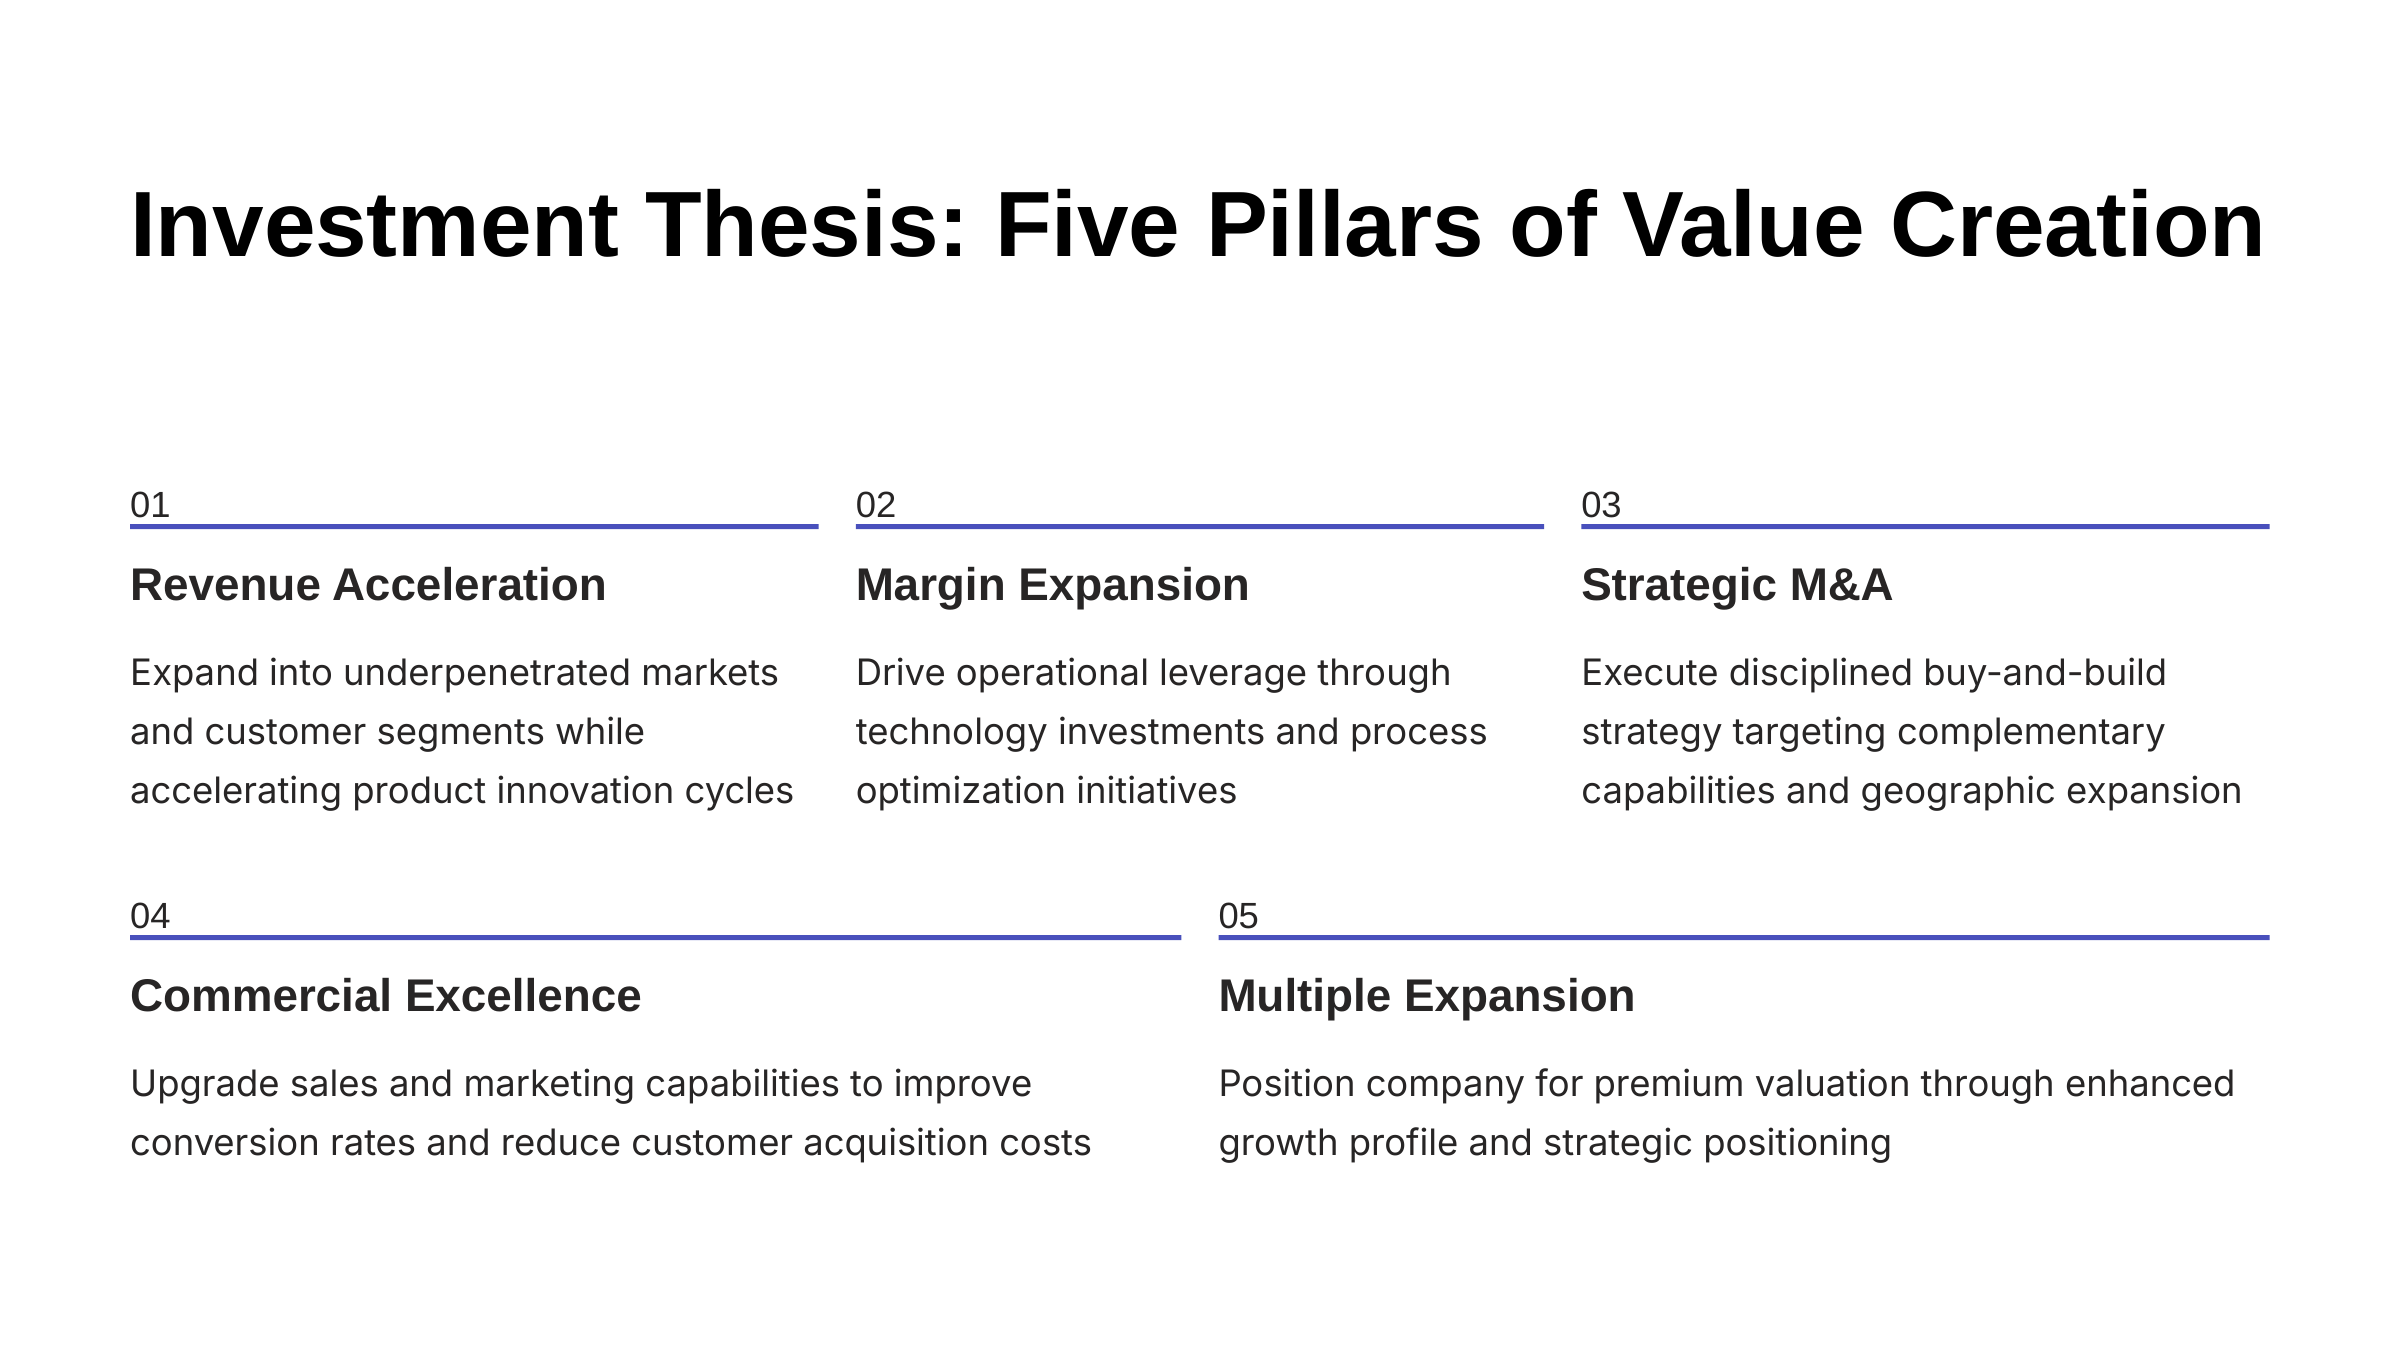

Investment Thesis: Five Pillars of Value Creation
01
02
03

Revenue Acceleration
Margin Expansion
Strategic M&A
Expand into underpenetrated markets and customer segments while accelerating product innovation cycles
Drive operational leverage through technology investments and process optimization initiatives
Execute disciplined buy-and-build strategy targeting complementary capabilities and geographic expansion
04
05

Commercial Excellence
Multiple Expansion
Upgrade sales and marketing capabilities to improve conversion rates and reduce customer acquisition costs
Position company for premium valuation through enhanced growth profile and strategic positioning